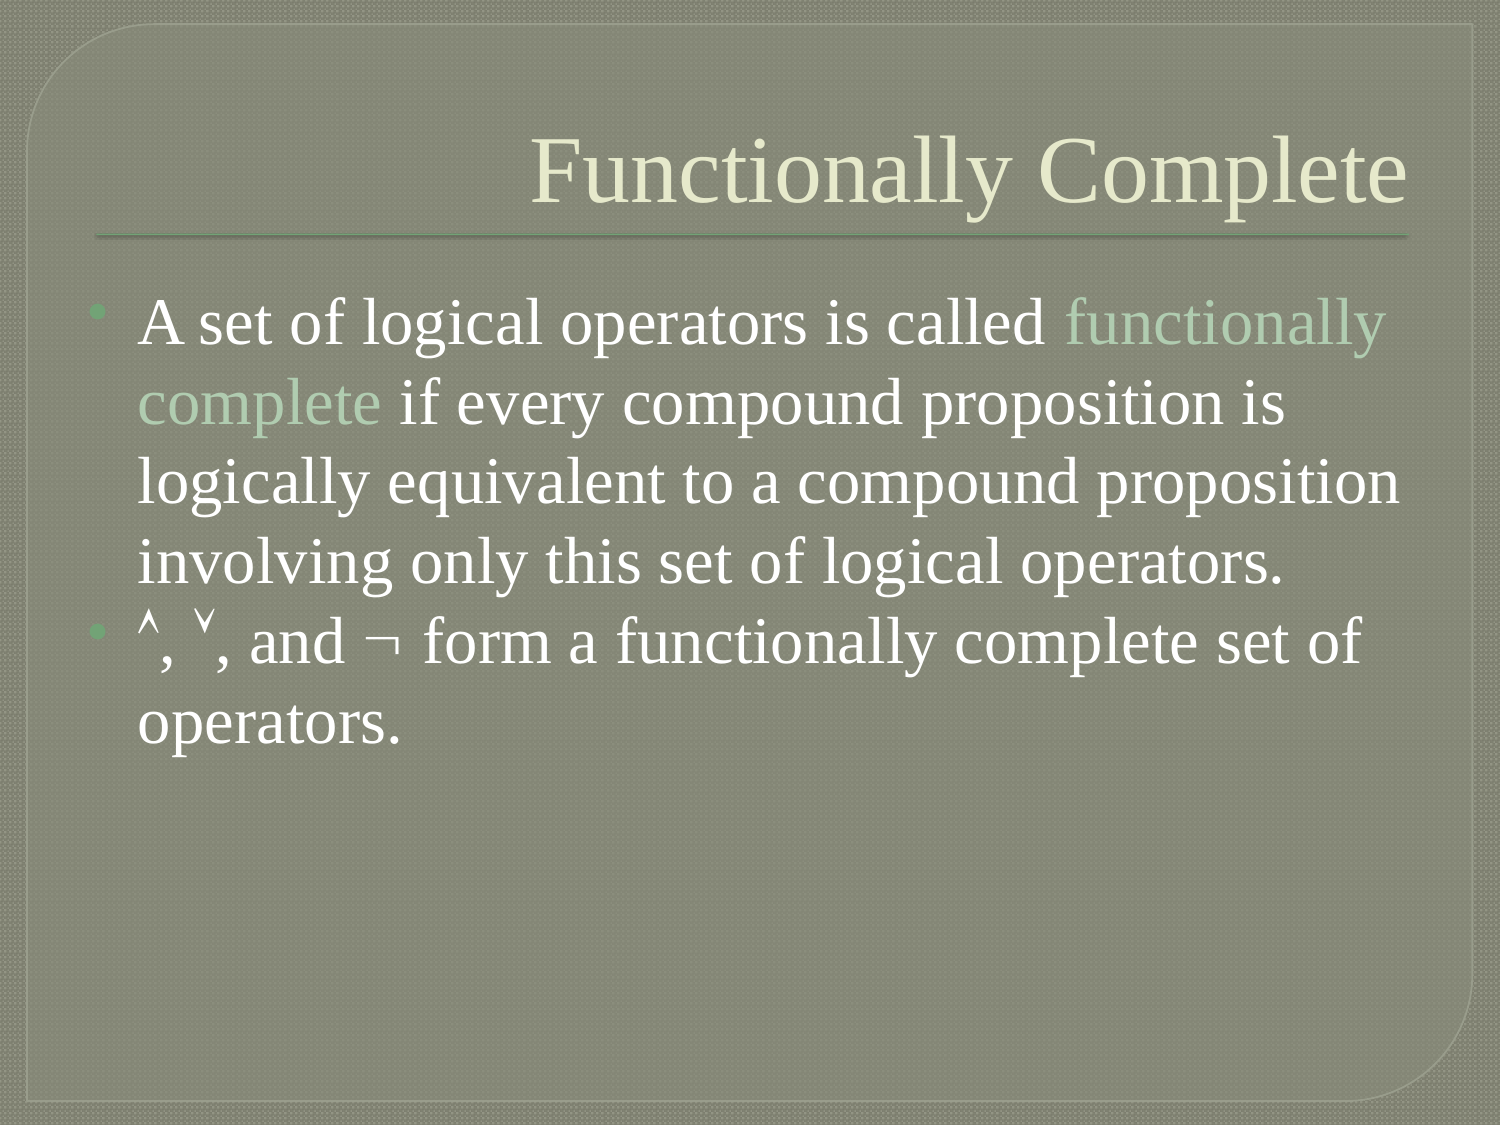

# Functionally Complete
A set of logical operators is called functionally complete if every compound proposition is logically equivalent to a compound proposition involving only this set of logical operators.
∧, ∨, and ¬ form a functionally complete set of operators.